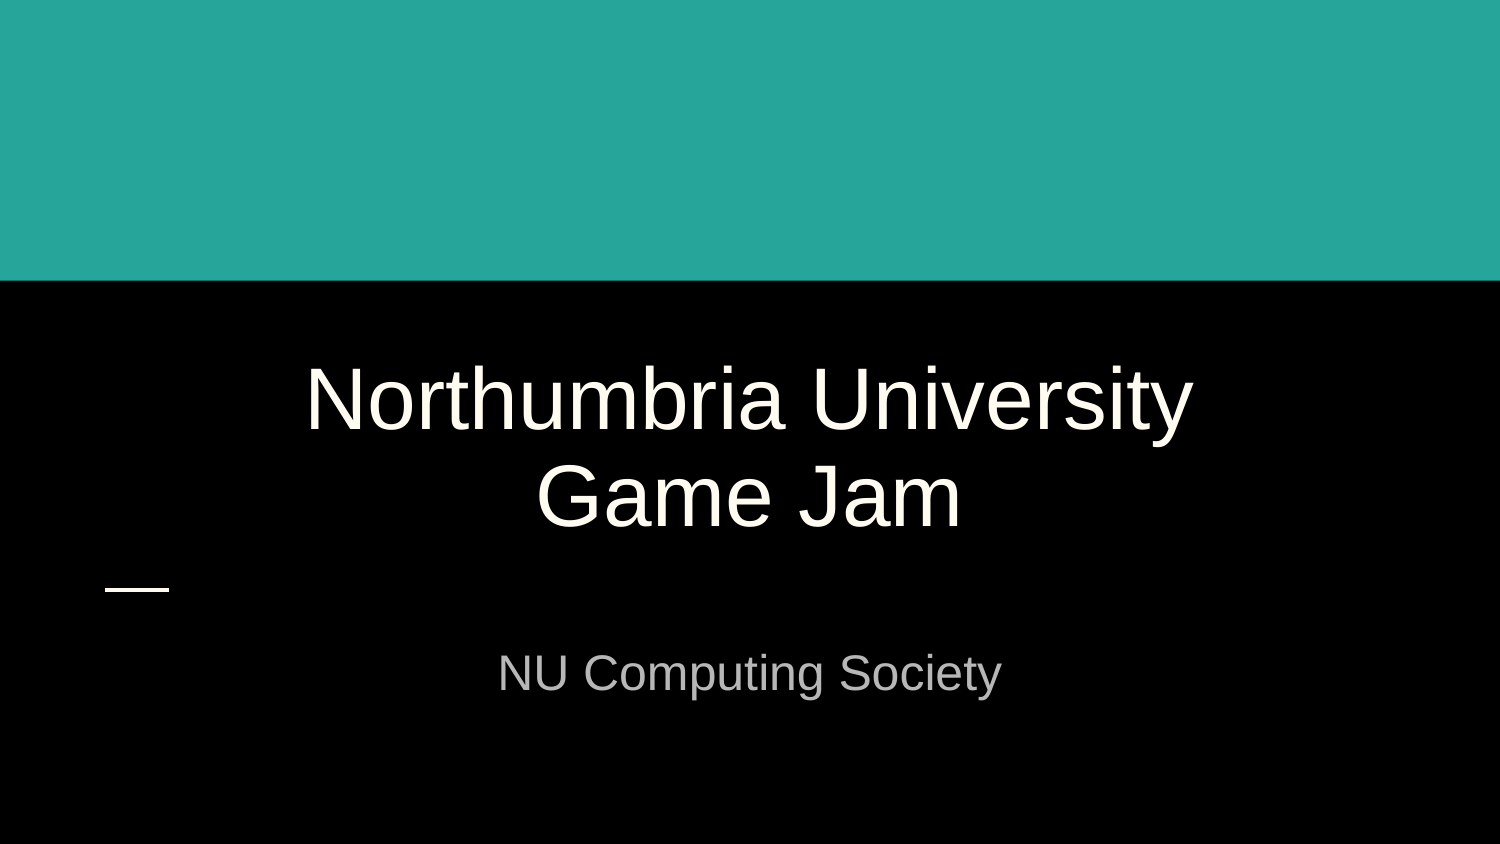

# Northumbria University
Game Jam
NU Computing Society